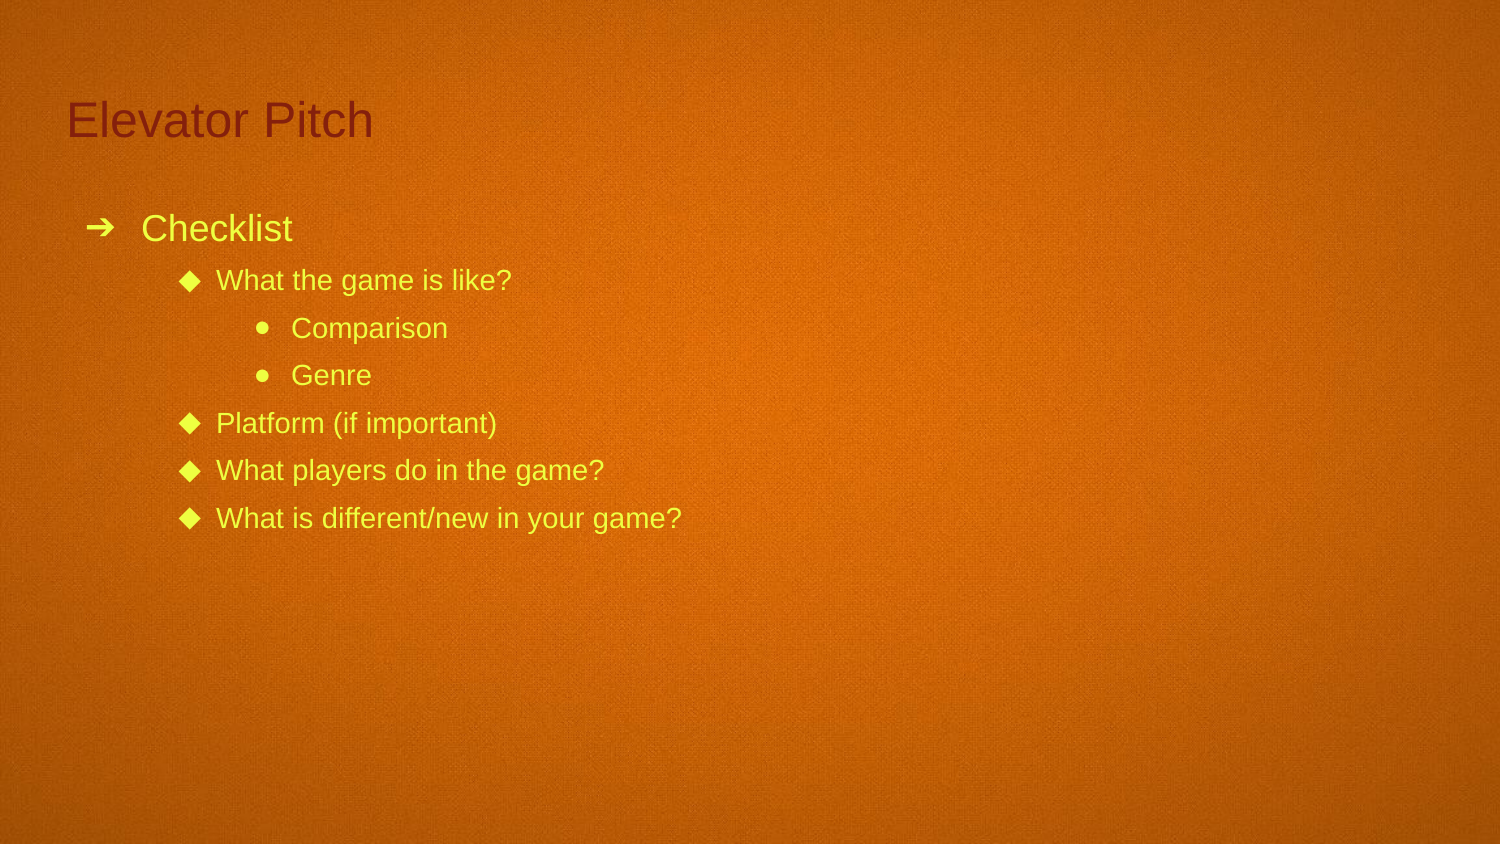

# Elevator Pitch
Checklist
What the game is like?
Comparison
Genre
Platform (if important)
What players do in the game?
What is different/new in your game?